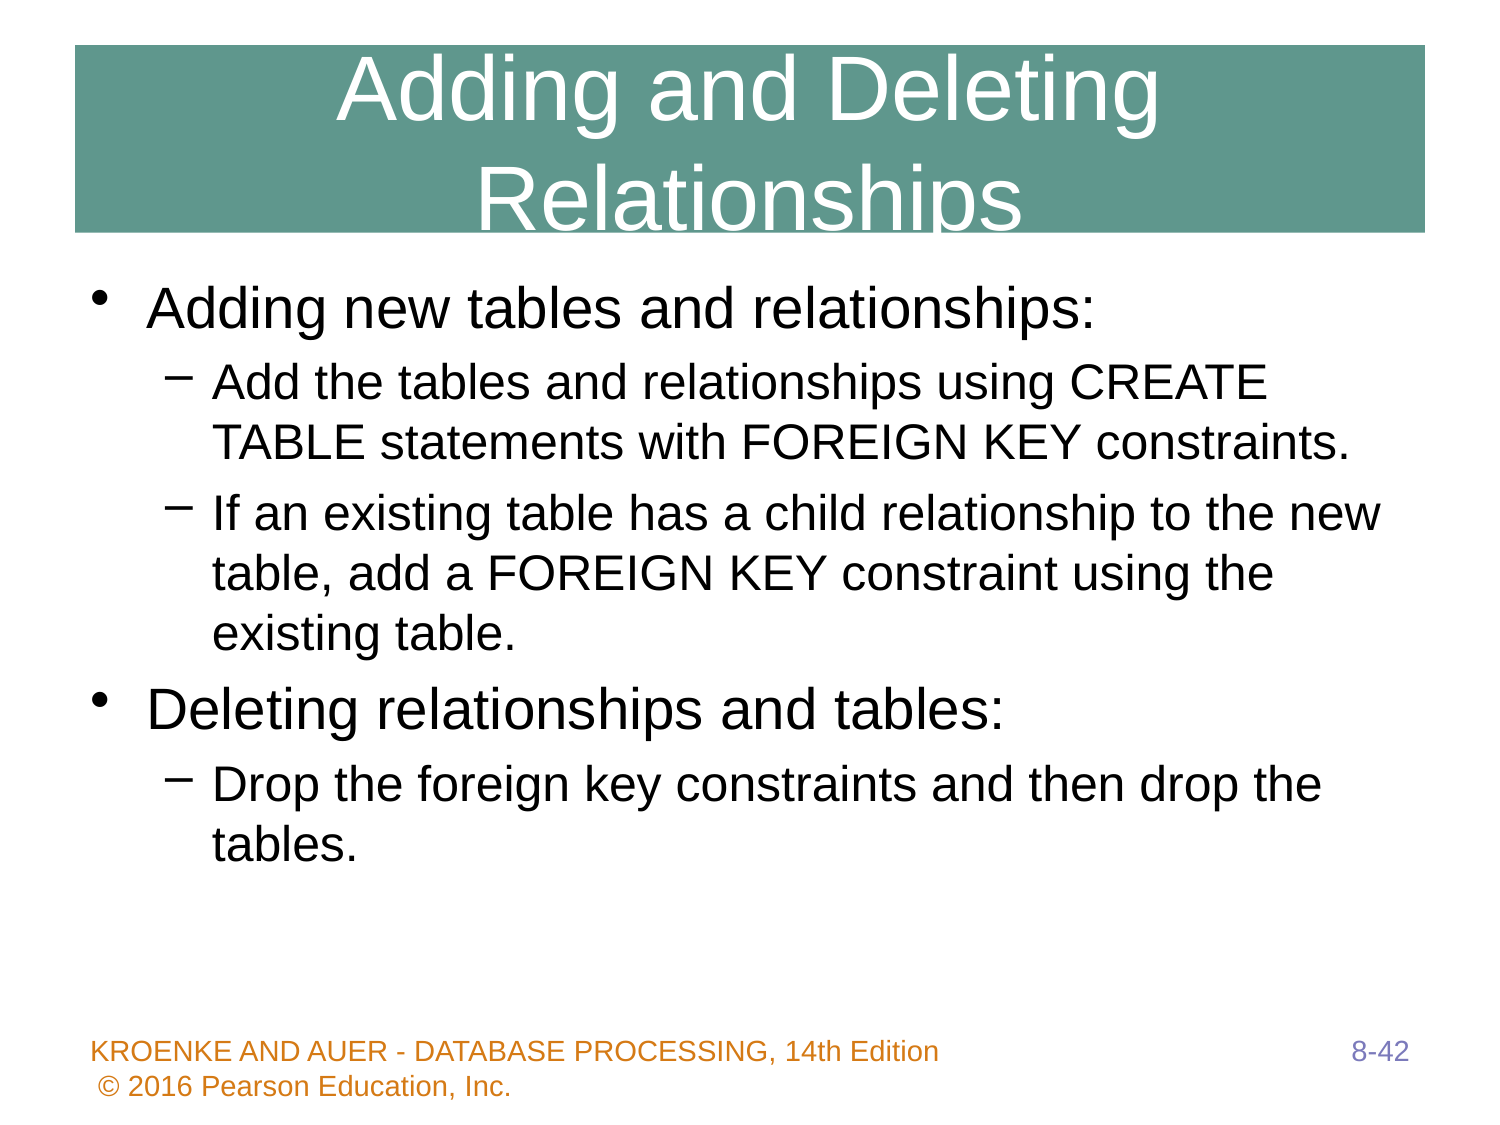

# Adding and Deleting Relationships
Adding new tables and relationships:
Add the tables and relationships using CREATE TABLE statements with FOREIGN KEY constraints.
If an existing table has a child relationship to the new table, add a FOREIGN KEY constraint using the existing table.
Deleting relationships and tables:
Drop the foreign key constraints and then drop the tables.
8-42

KROENKE AND AUER - DATABASE PROCESSING, 14th Edition  © 2016 Pearson Education, Inc.